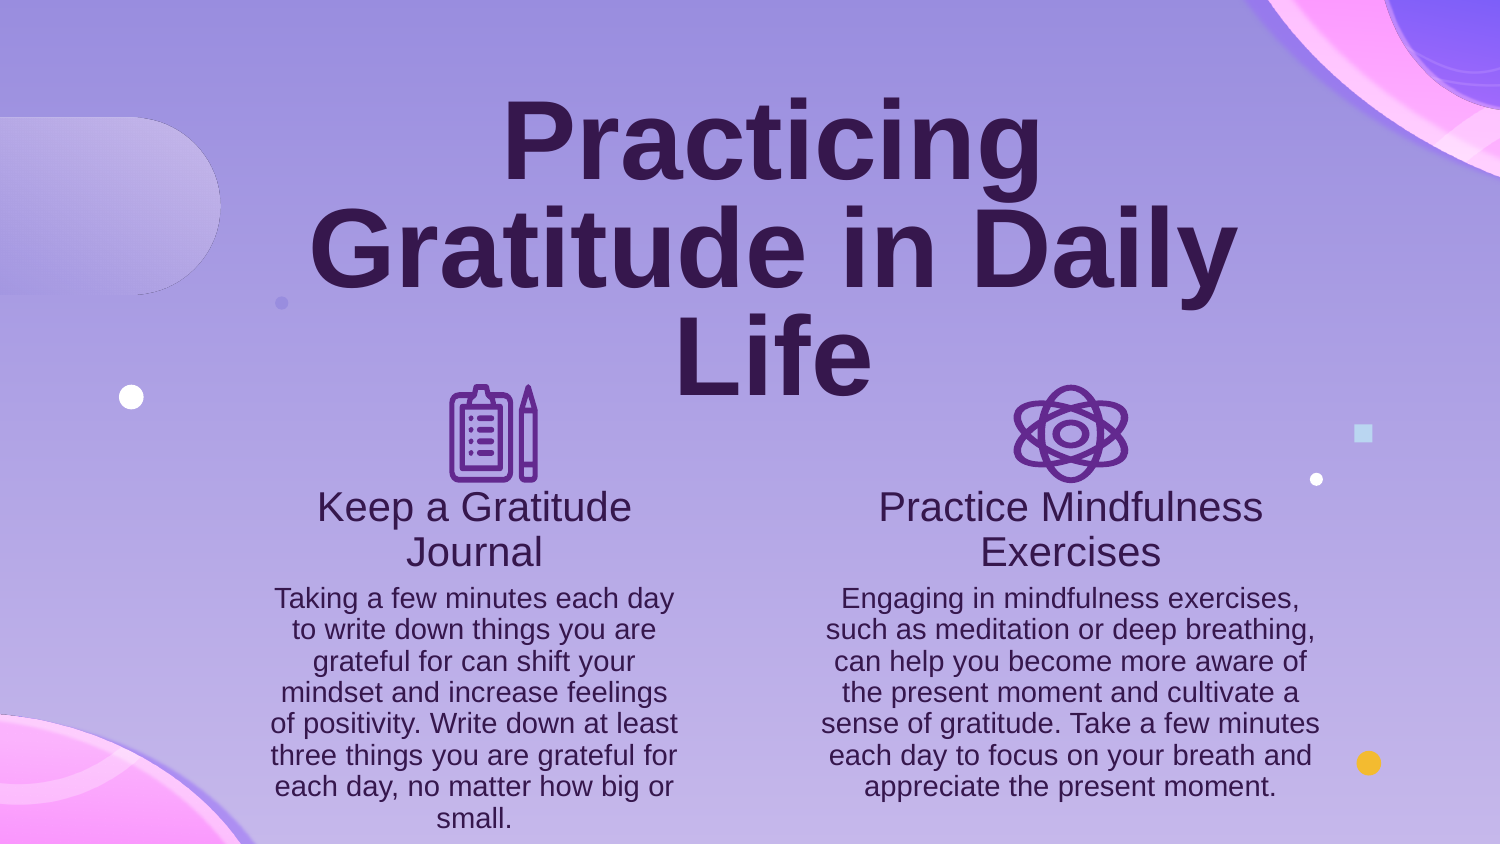

# Practicing Gratitude in Daily Life

Keep a Gratitude Journal
Practice Mindfulness Exercises
Taking a few minutes each day to write down things you are grateful for can shift your mindset and increase feelings of positivity. Write down at least three things you are grateful for each day, no matter how big or small.
Engaging in mindfulness exercises, such as meditation or deep breathing, can help you become more aware of the present moment and cultivate a sense of gratitude. Take a few minutes each day to focus on your breath and appreciate the present moment.